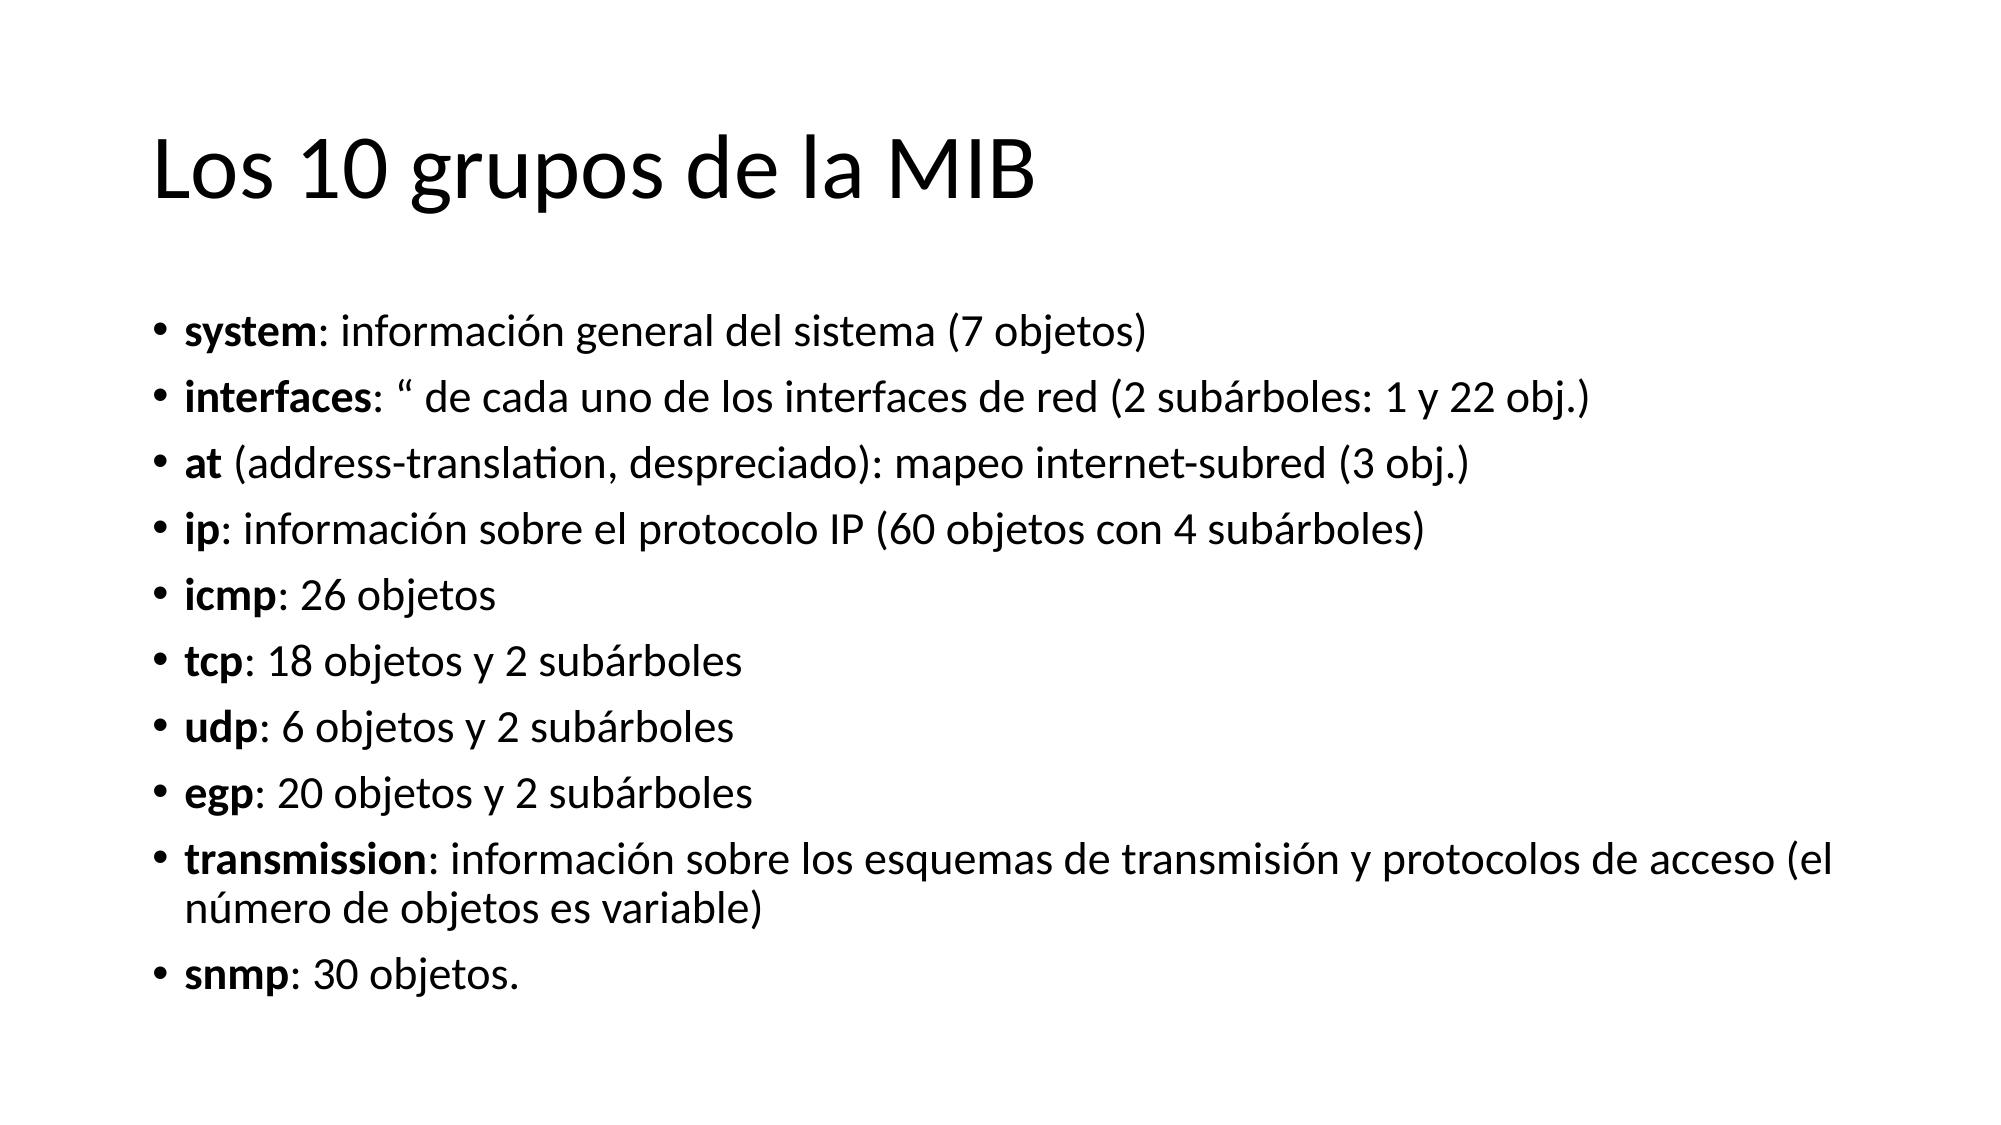

# Los 10 grupos de la MIB
system: información general del sistema (7 objetos)
interfaces: “ de cada uno de los interfaces de red (2 subárboles: 1 y 22 obj.)
at (address-translation, despreciado): mapeo internet-subred (3 obj.)
ip: información sobre el protocolo IP (60 objetos con 4 subárboles)
icmp: 26 objetos
tcp: 18 objetos y 2 subárboles
udp: 6 objetos y 2 subárboles
egp: 20 objetos y 2 subárboles
transmission: información sobre los esquemas de transmisión y protocolos de acceso (el número de objetos es variable)
snmp: 30 objetos.